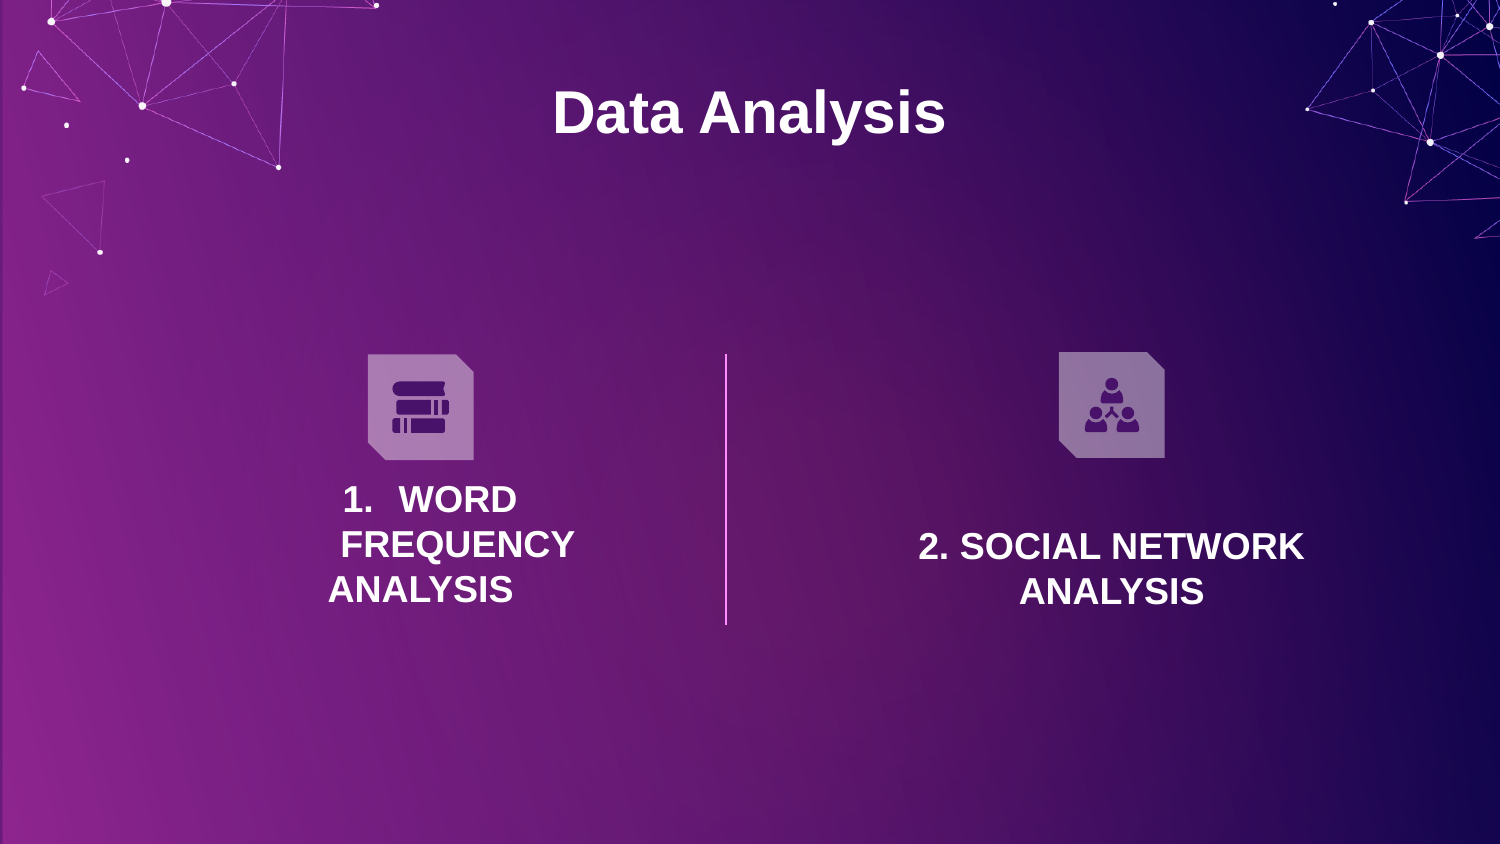

# Data Analysis

WORD FREQUENCY
ANALYSIS
2. SOCIAL NETWORK ANALYSIS